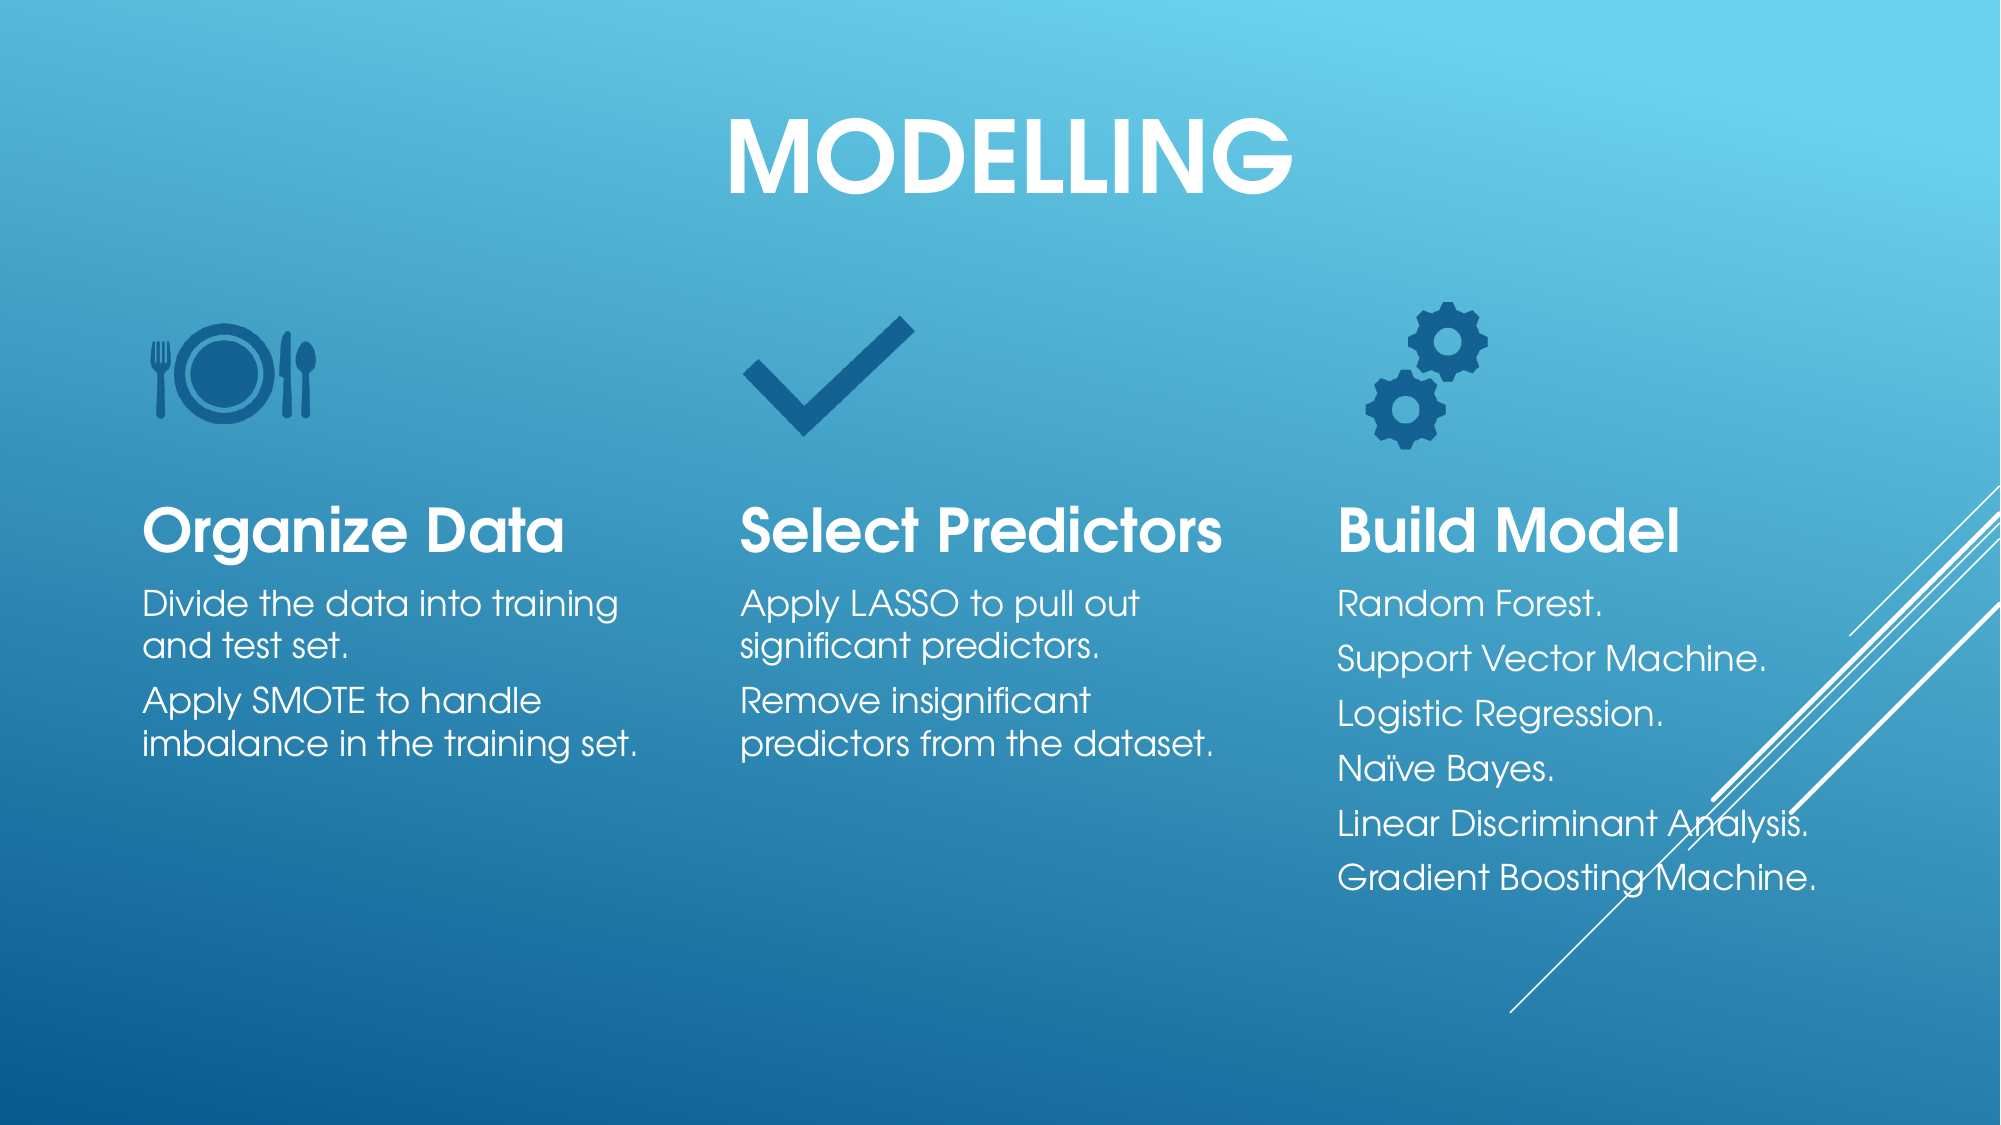

# Modelling
Organize Data
Divide the data into training and test set.
Apply SMOTE to handle imbalance in the training set.
Select Predictors
Apply LASSO to pull out significant predictors.
Remove insignificant predictors from the dataset.
Build Model
Random Forest.
Support Vector Machine.
Logistic Regression.
Naïve Bayes.
Linear Discriminant Analysis.
Gradient Boosting Machine.